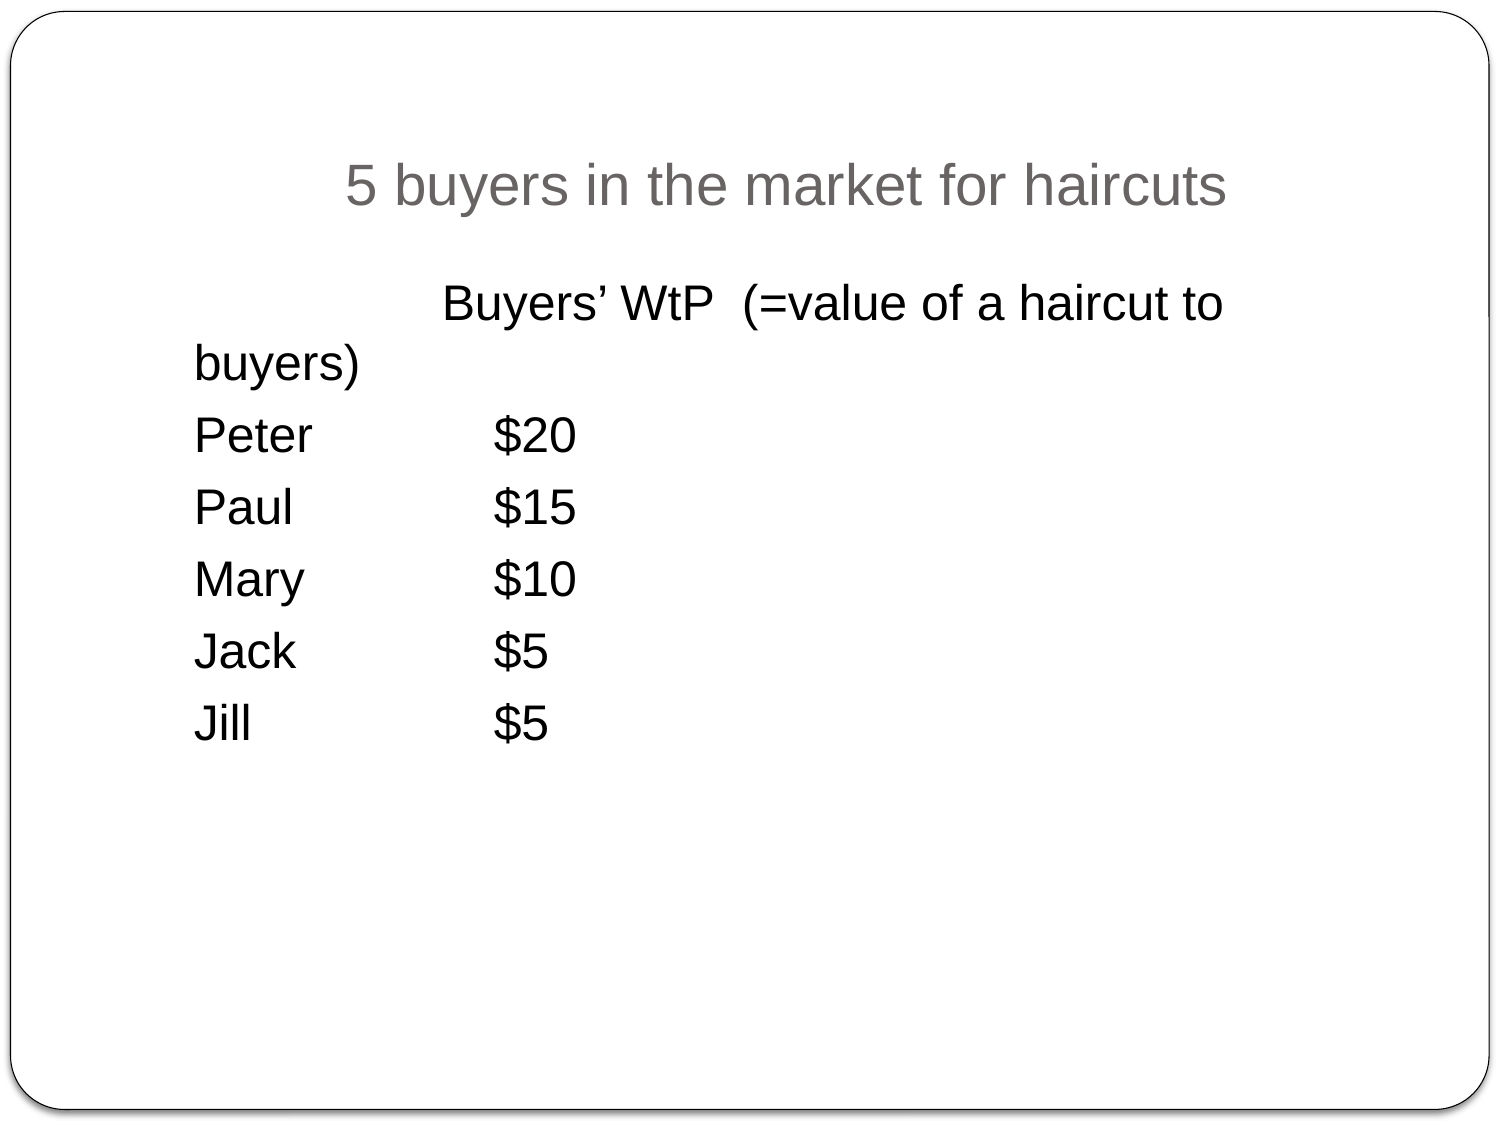

# 5 buyers in the market for haircuts
		       Buyers’ WtP  (=value of a haircut to buyers)
	Peter		$20
	Paul		$15
	Mary		$10
	Jack		$5
	Jill		$5